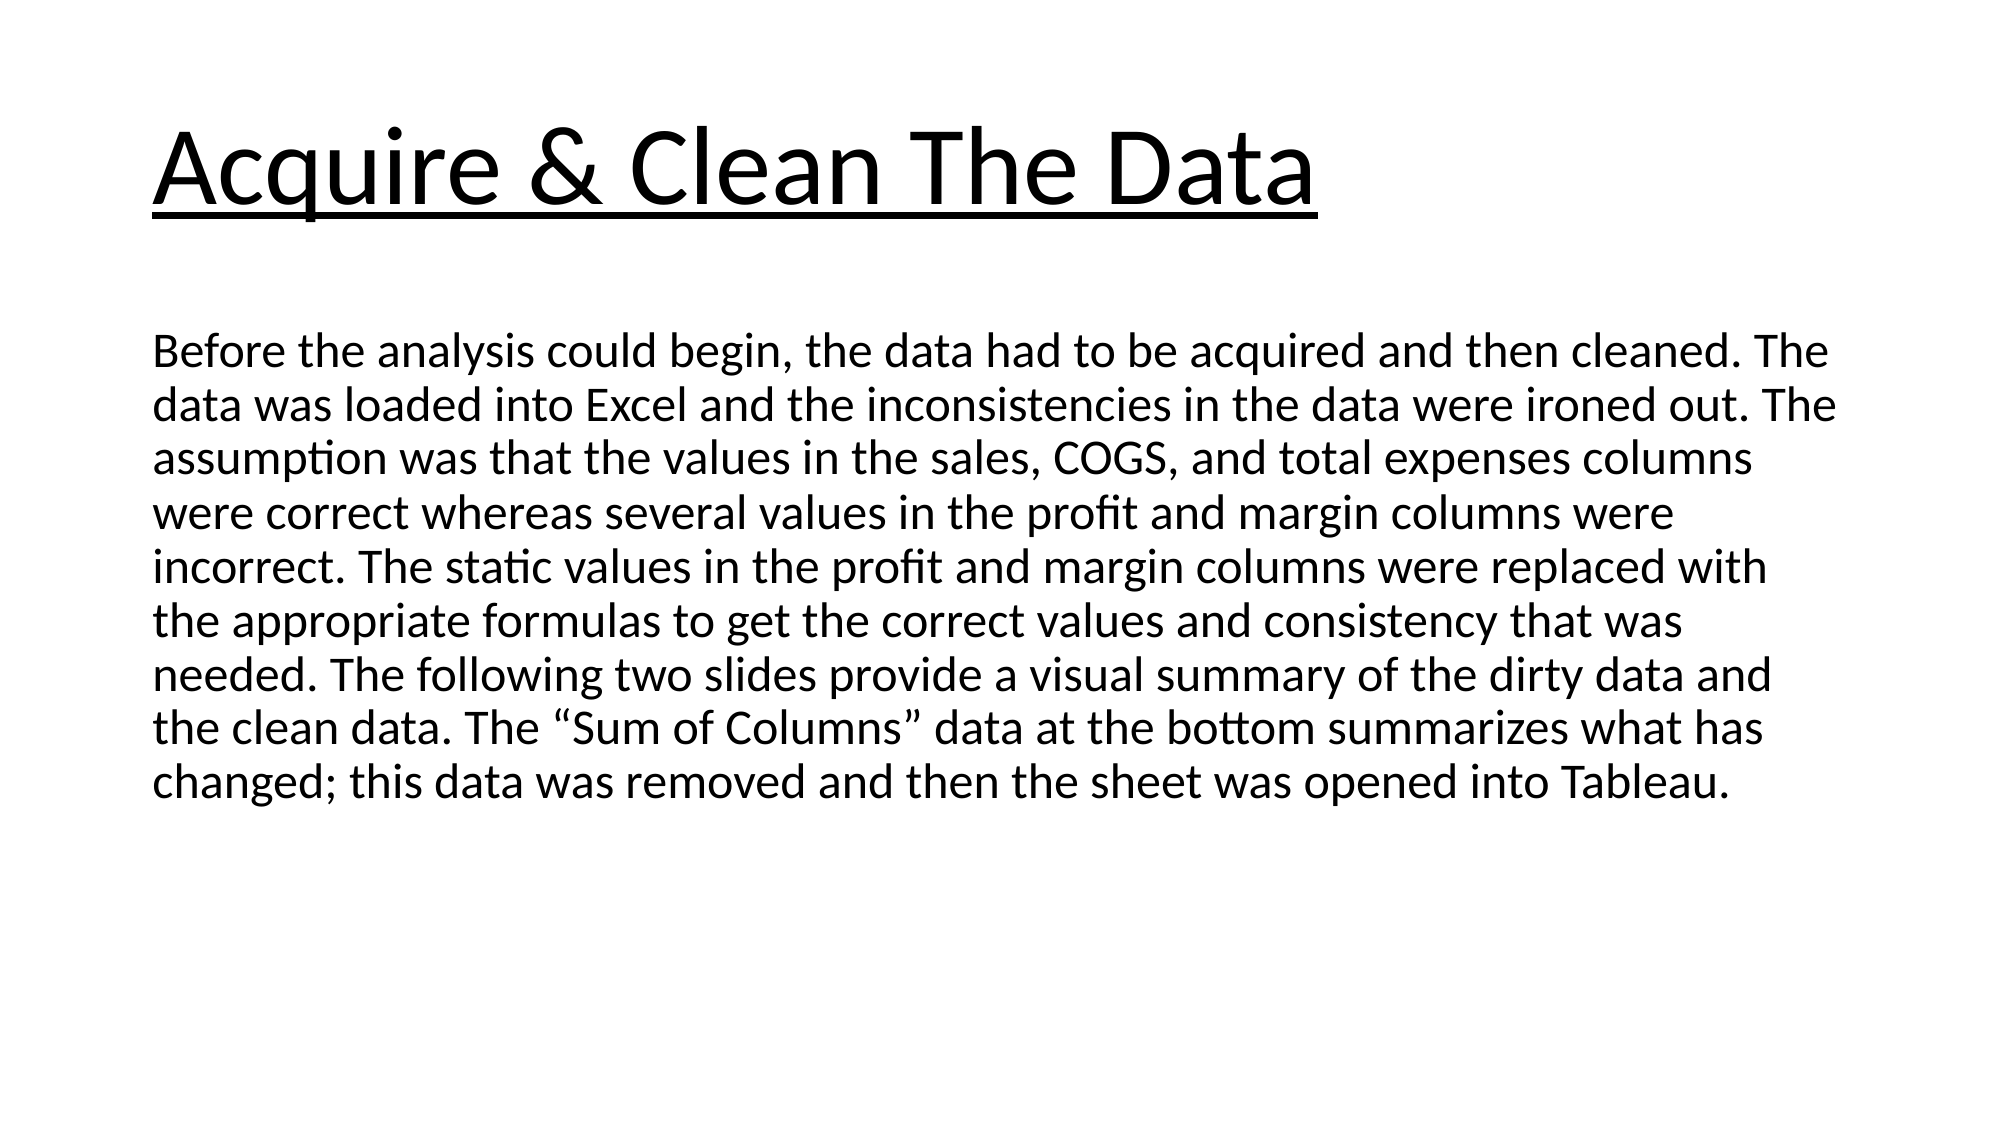

# Acquire & Clean The Data
Before the analysis could begin, the data had to be acquired and then cleaned. The data was loaded into Excel and the inconsistencies in the data were ironed out. The assumption was that the values in the sales, COGS, and total expenses columns were correct whereas several values in the profit and margin columns were incorrect. The static values in the profit and margin columns were replaced with the appropriate formulas to get the correct values and consistency that was needed. The following two slides provide a visual summary of the dirty data and the clean data. The “Sum of Columns” data at the bottom summarizes what has changed; this data was removed and then the sheet was opened into Tableau.